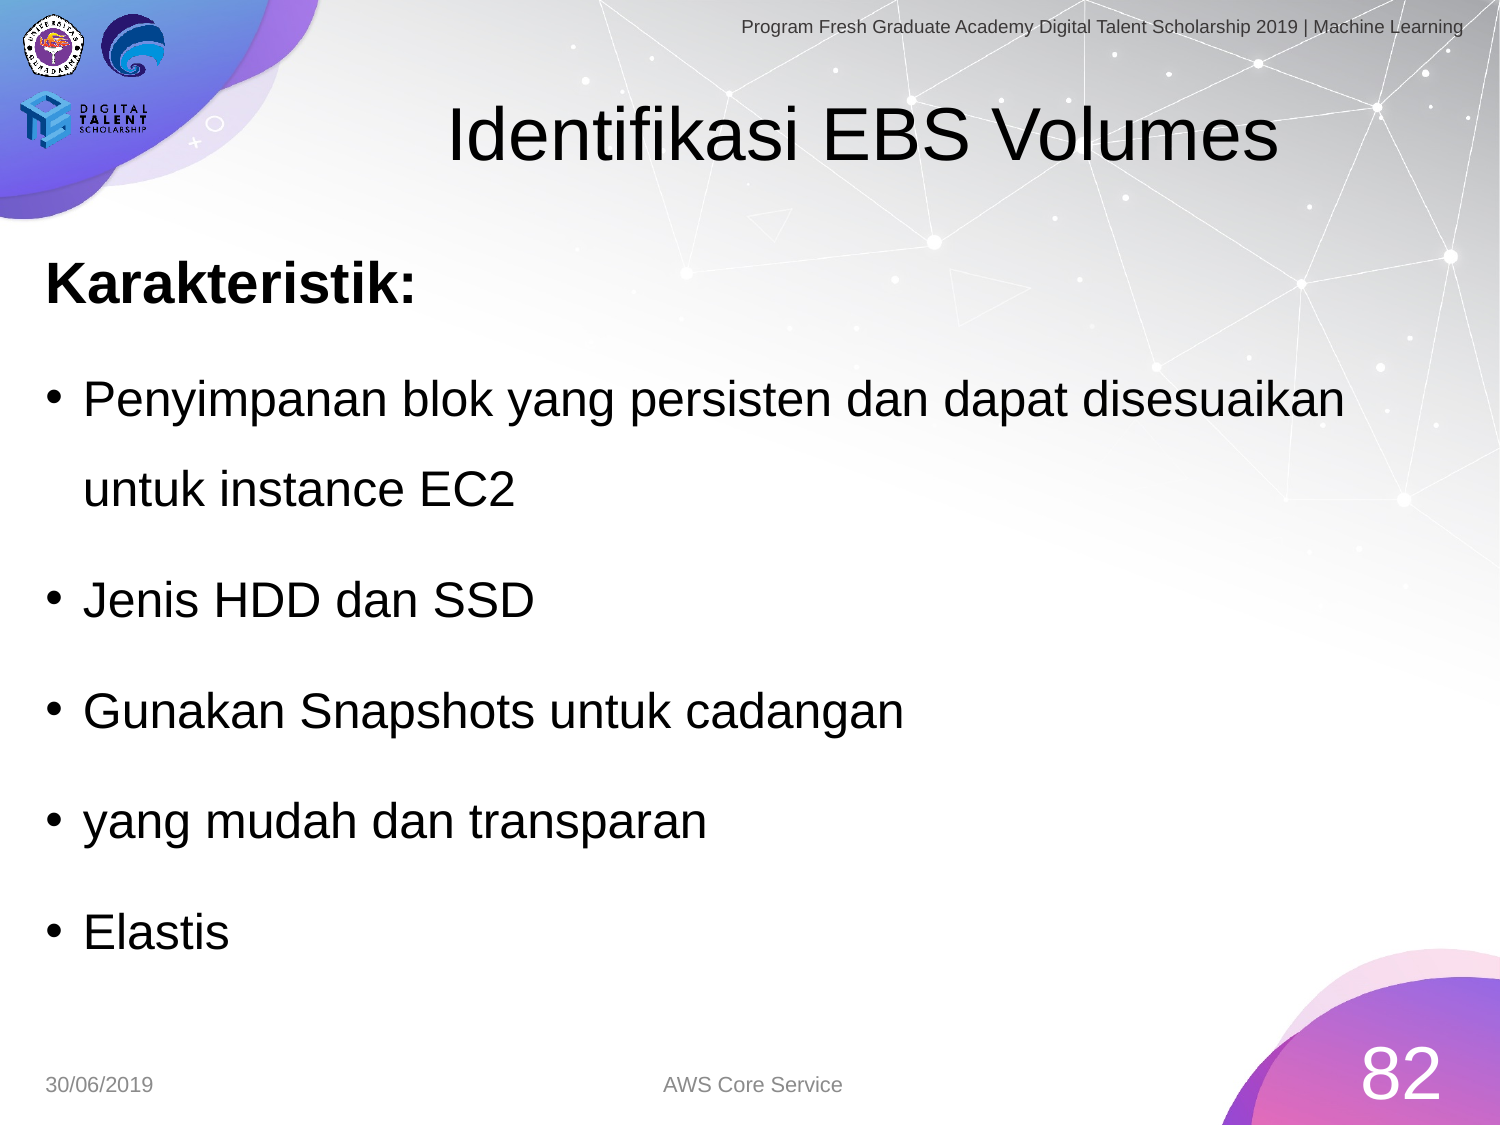

# Identifikasi EBS Volumes
Karakteristik:
Penyimpanan blok yang persisten dan dapat disesuaikan untuk instance EC2
Jenis HDD dan SSD
Gunakan Snapshots untuk cadangan
yang mudah dan transparan
Elastis
82
AWS Core Service
30/06/2019